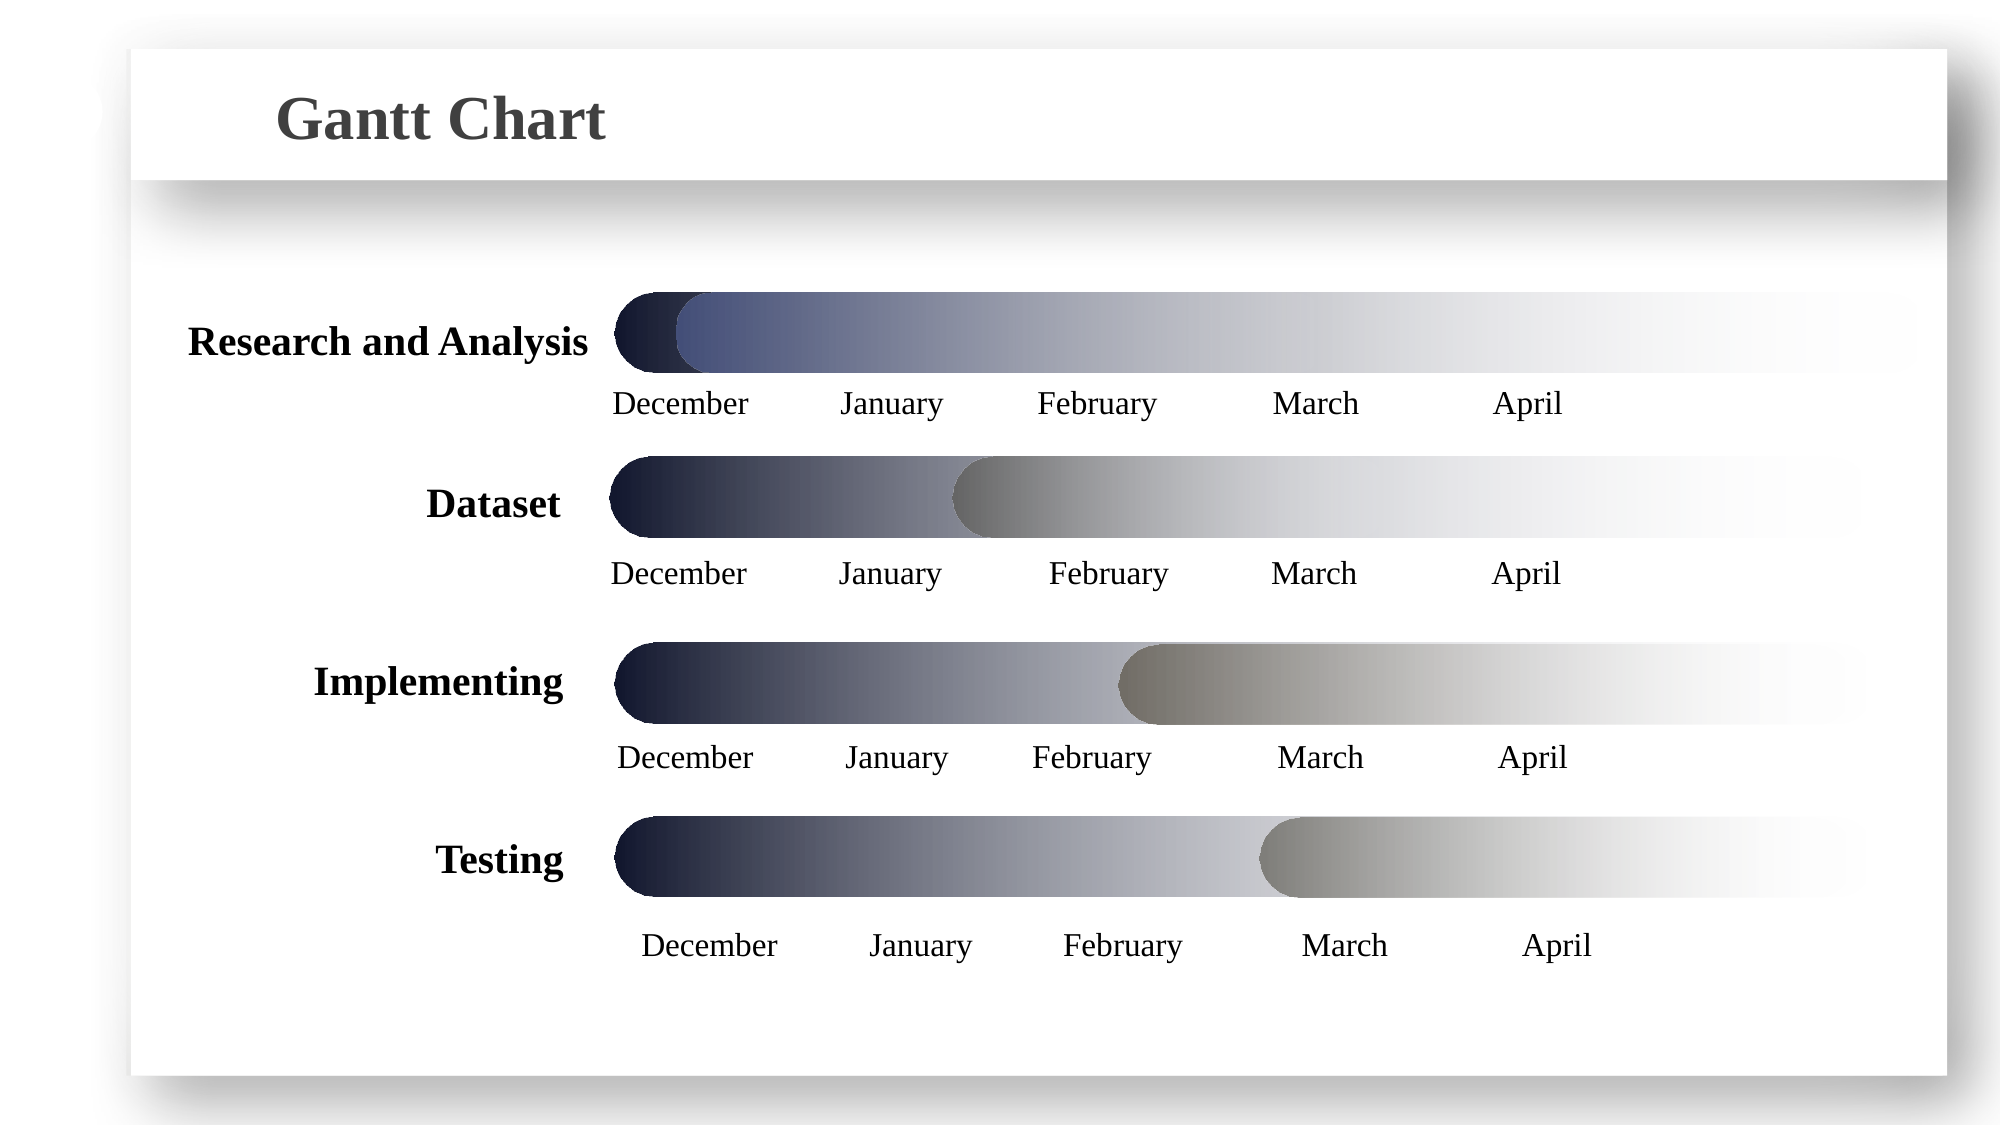

Gantt Chart

Research and Analysis

December
January
February
March
April
Dataset

December
January
February
March
April

Implementing

December
January
February
March
April
Testing

December
January
February
March
April